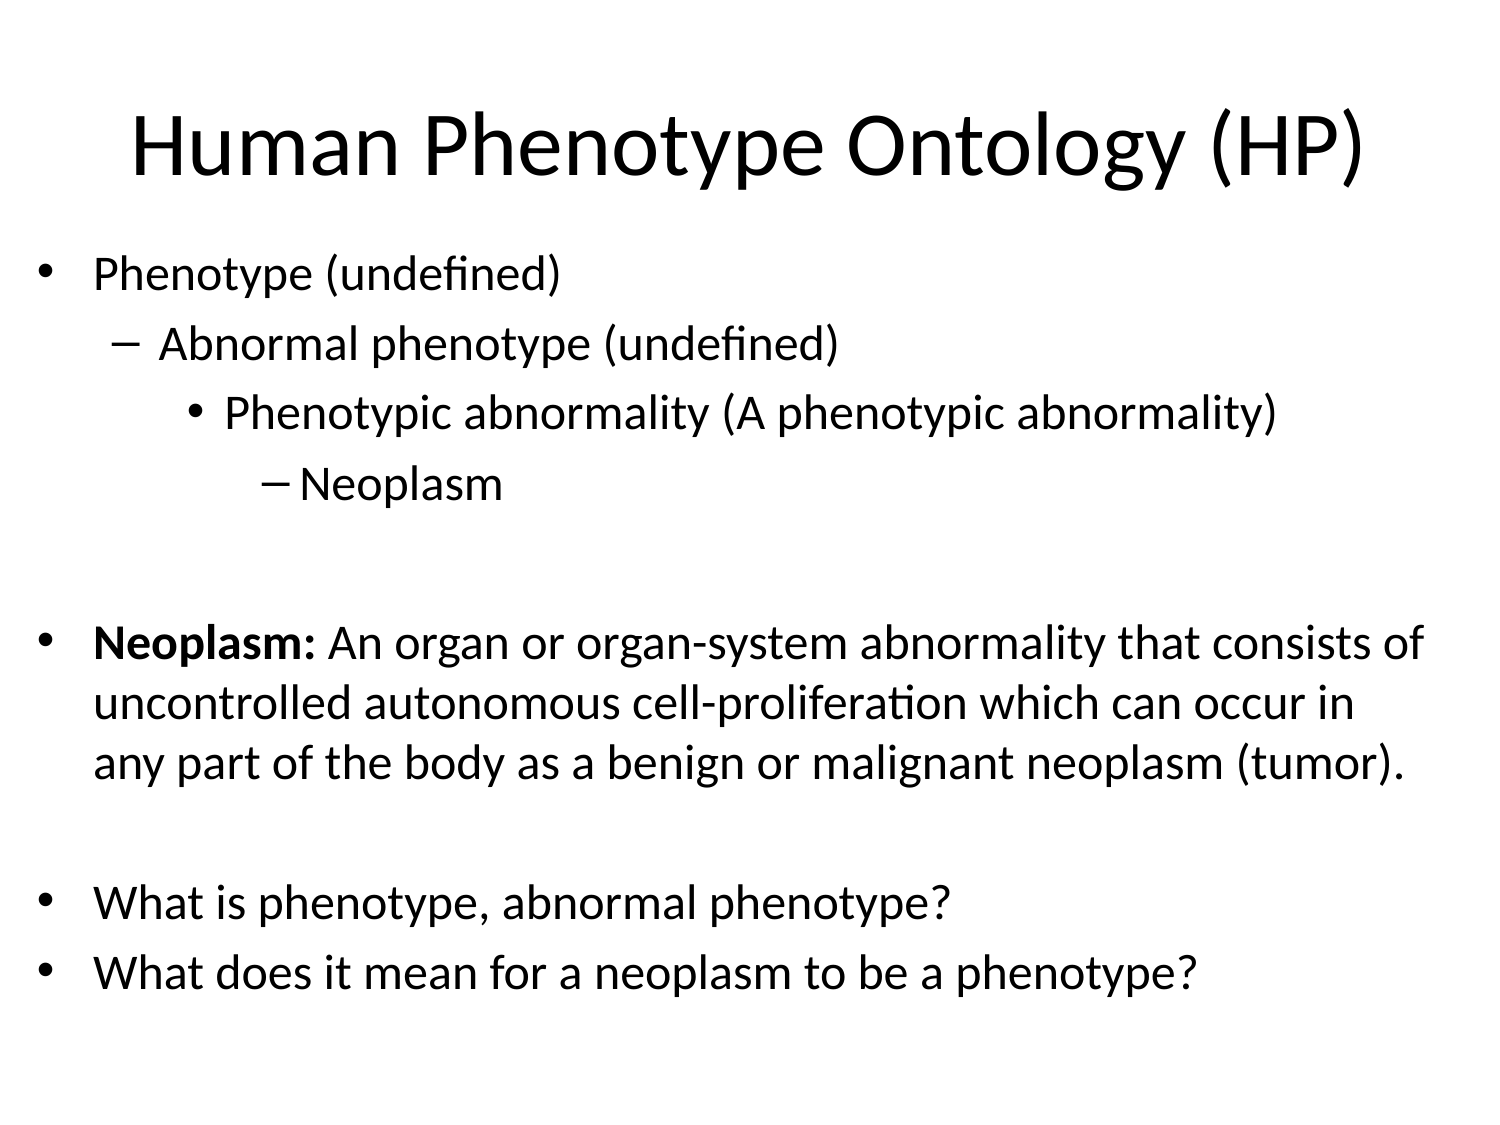

# Human Phenotype Ontology (HP)
Phenotype (undefined)
Abnormal phenotype (undefined)
Phenotypic abnormality (A phenotypic abnormality)
Neoplasm

Neoplasm: An organ or organ-system abnormality that consists of uncontrolled autonomous cell-proliferation which can occur in any part of the body as a benign or malignant neoplasm (tumor).

What is phenotype, abnormal phenotype?
What does it mean for a neoplasm to be a phenotype?